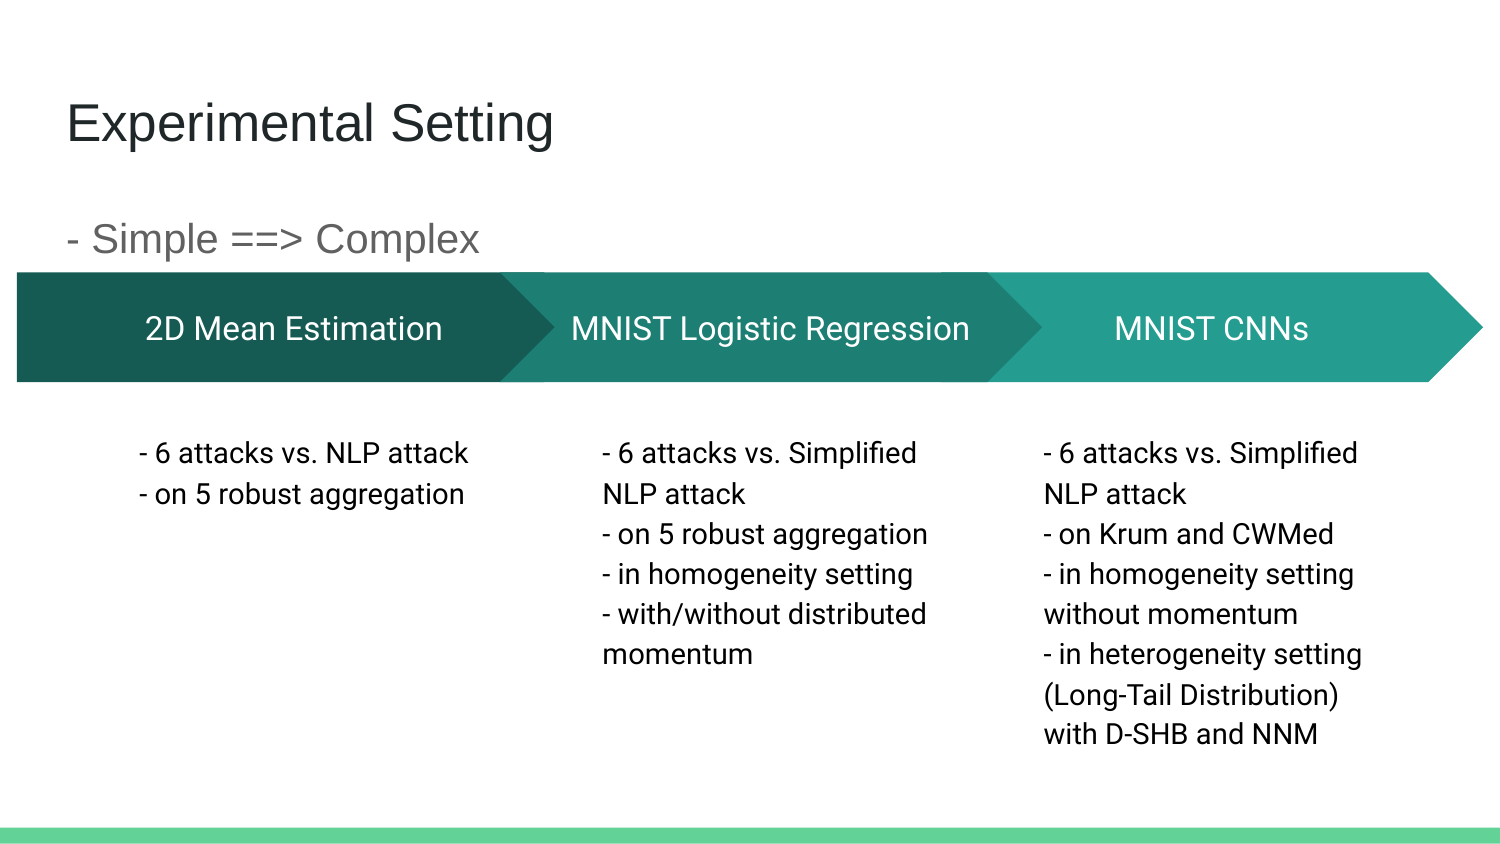

# Experimental Setting
- Simple ==> Complex

MNIST Logistic Regression
- 6 attacks vs. Simplified NLP attack
- on 5 robust aggregation
- in homogeneity setting
- with/without distributed momentum
MNIST CNNs
- 6 attacks vs. Simplified NLP attack
- on Krum and CWMed
- in homogeneity setting without momentum
- in heterogeneity setting (Long-Tail Distribution) with D-SHB and NNM
2D Mean Estimation
- 6 attacks vs. NLP attack
- on 5 robust aggregation